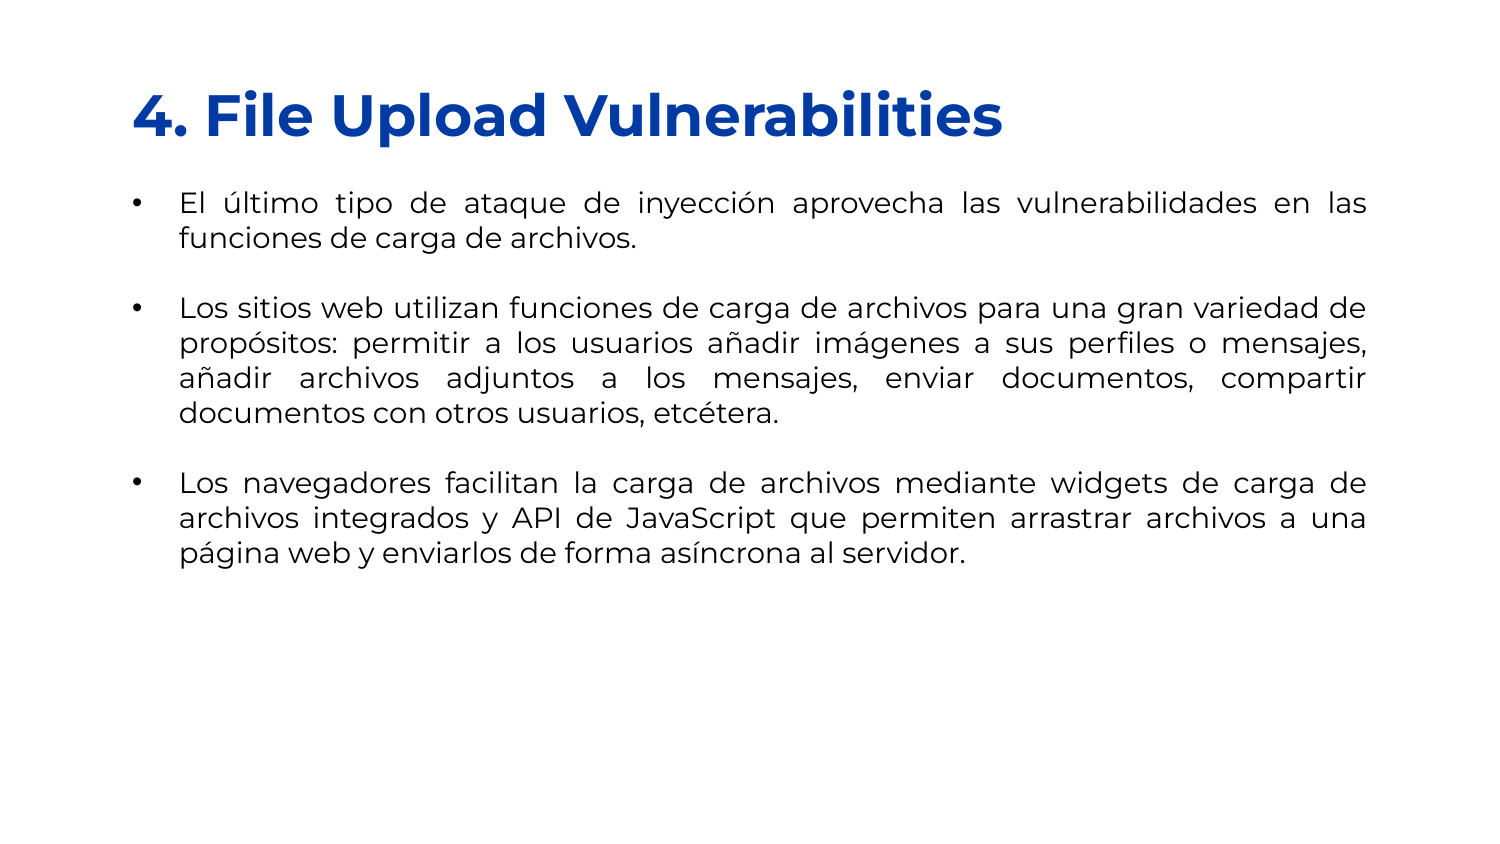

# 4. File Upload Vulnerabilities
El último tipo de ataque de inyección aprovecha las vulnerabilidades en las funciones de carga de archivos.

Los sitios web utilizan funciones de carga de archivos para una gran variedad de propósitos: permitir a los usuarios añadir imágenes a sus perfiles o mensajes, añadir archivos adjuntos a los mensajes, enviar documentos, compartir documentos con otros usuarios, etcétera.

Los navegadores facilitan la carga de archivos mediante widgets de carga de archivos integrados y API de JavaScript que permiten arrastrar archivos a una página web y enviarlos de forma asíncrona al servidor.